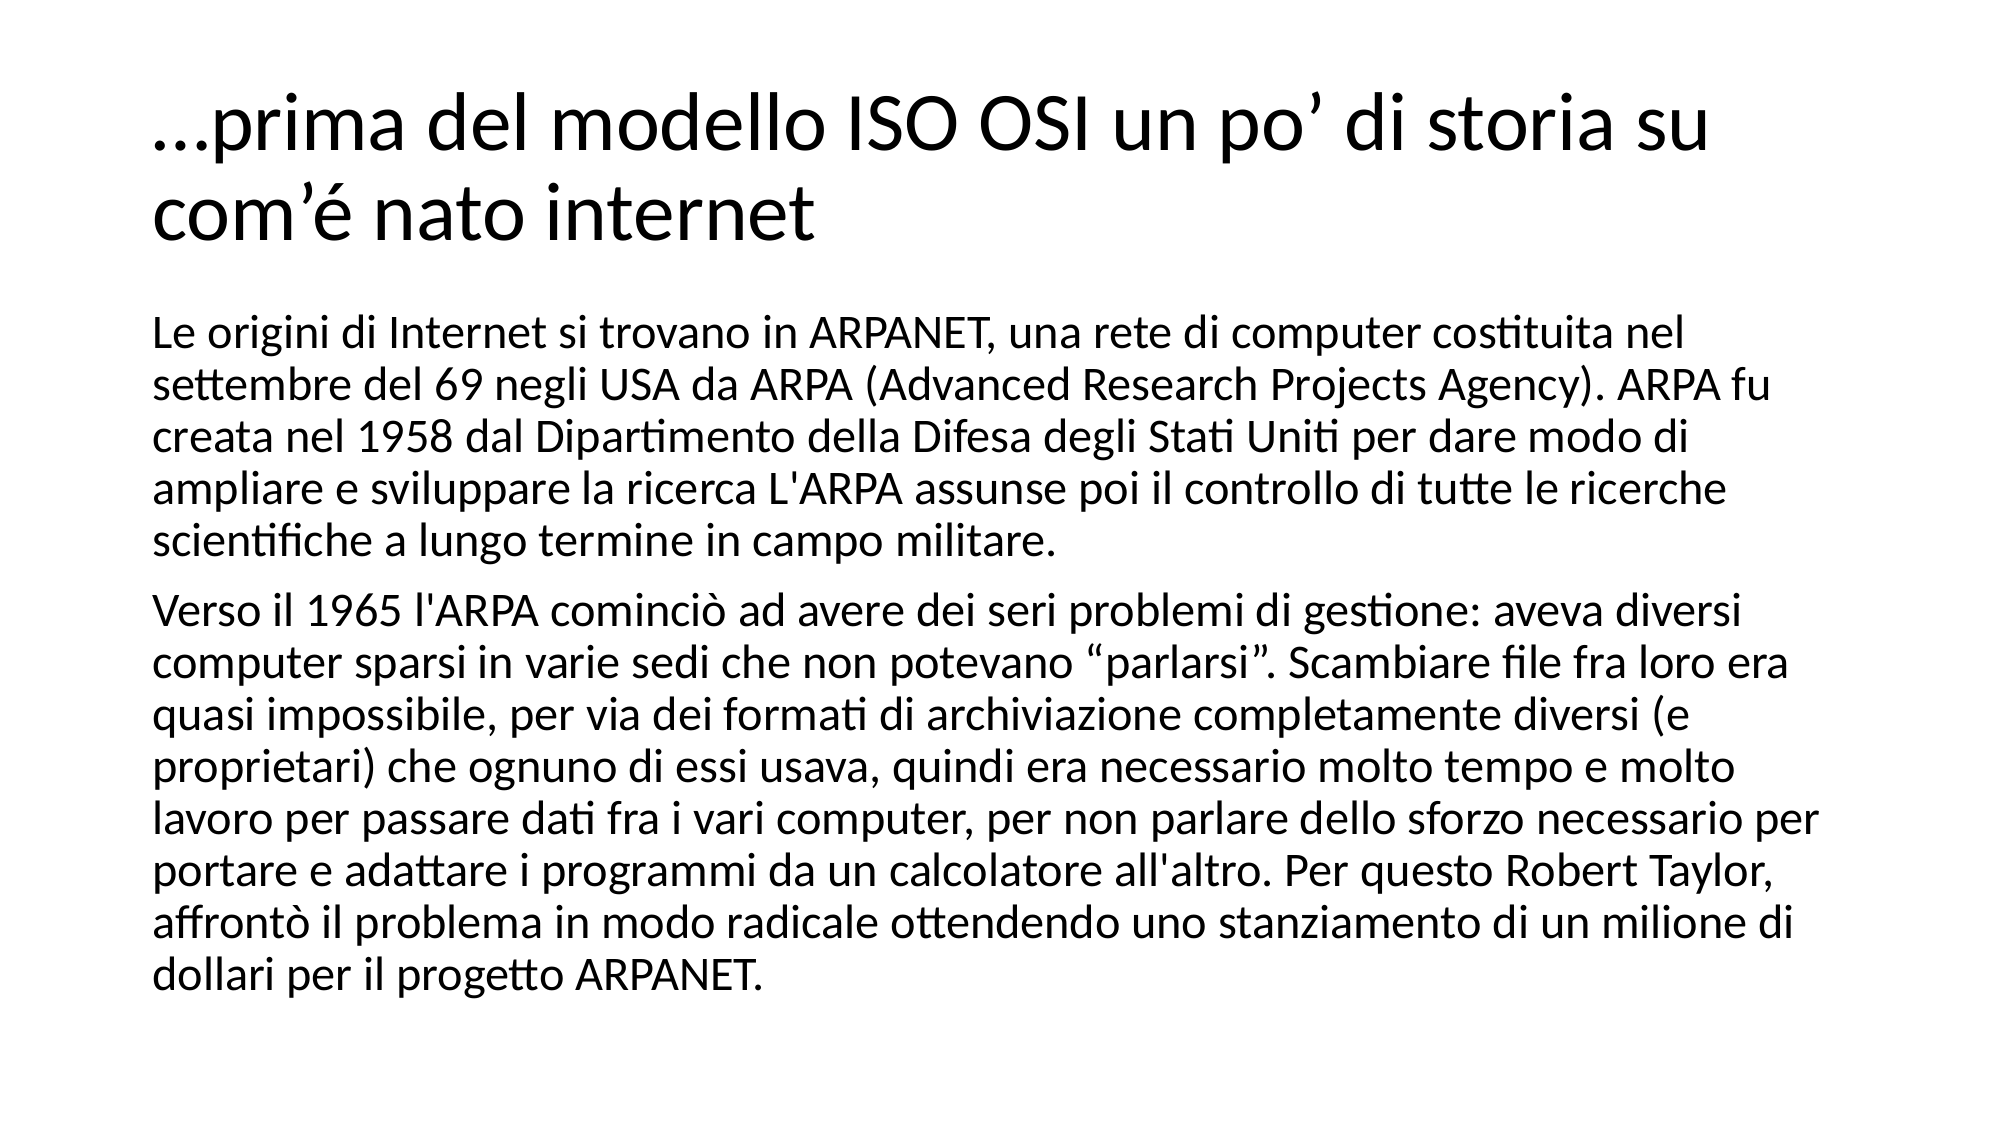

# …prima del modello ISO OSI un po’ di storia su com’é nato internet
Le origini di Internet si trovano in ARPANET, una rete di computer costituita nel settembre del 69 negli USA da ARPA (Advanced Research Projects Agency). ARPA fu creata nel 1958 dal Dipartimento della Difesa degli Stati Uniti per dare modo di ampliare e sviluppare la ricerca L'ARPA assunse poi il controllo di tutte le ricerche scientifiche a lungo termine in campo militare.
Verso il 1965 l'ARPA cominciò ad avere dei seri problemi di gestione: aveva diversi computer sparsi in varie sedi che non potevano “parlarsi”. Scambiare file fra loro era quasi impossibile, per via dei formati di archiviazione completamente diversi (e proprietari) che ognuno di essi usava, quindi era necessario molto tempo e molto lavoro per passare dati fra i vari computer, per non parlare dello sforzo necessario per portare e adattare i programmi da un calcolatore all'altro. Per questo Robert Taylor, affrontò il problema in modo radicale ottendendo uno stanziamento di un milione di dollari per il progetto ARPANET.